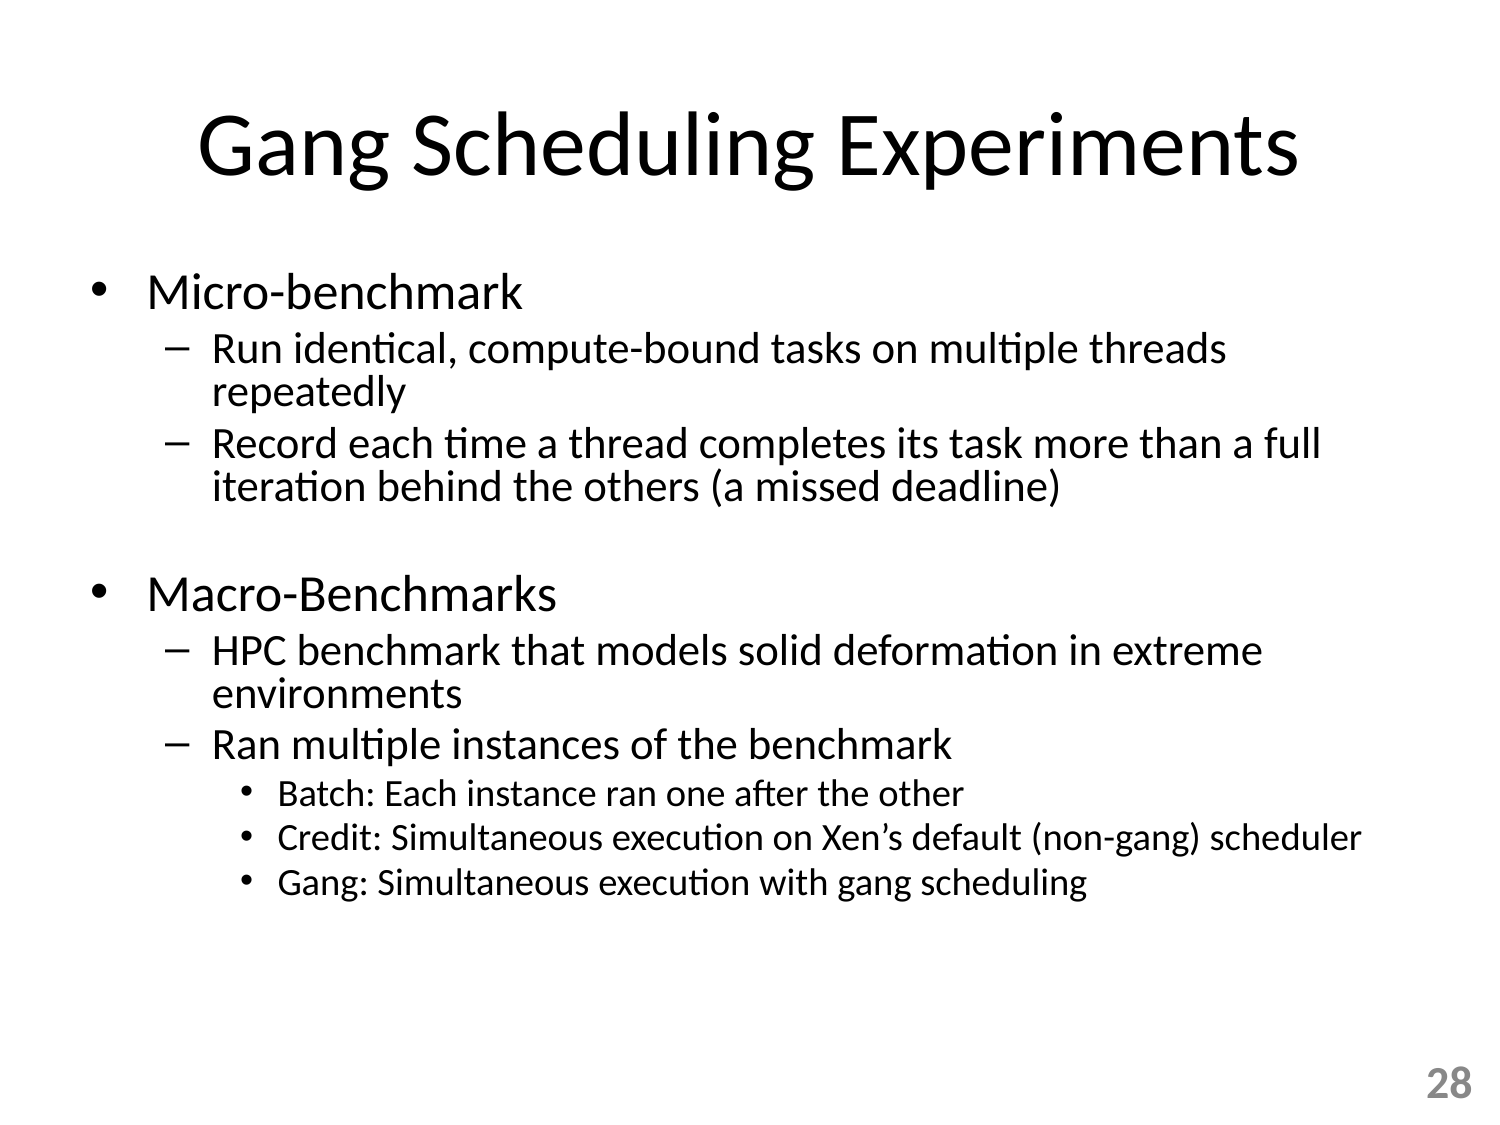

# Gang Scheduling Experiments
Micro-benchmark
Run identical, compute-bound tasks on multiple threads repeatedly
Record each time a thread completes its task more than a full iteration behind the others (a missed deadline)

Macro-Benchmarks
HPC benchmark that models solid deformation in extreme environments
Ran multiple instances of the benchmark
Batch: Each instance ran one after the other
Credit: Simultaneous execution on Xen’s default (non-gang) scheduler
Gang: Simultaneous execution with gang scheduling
28